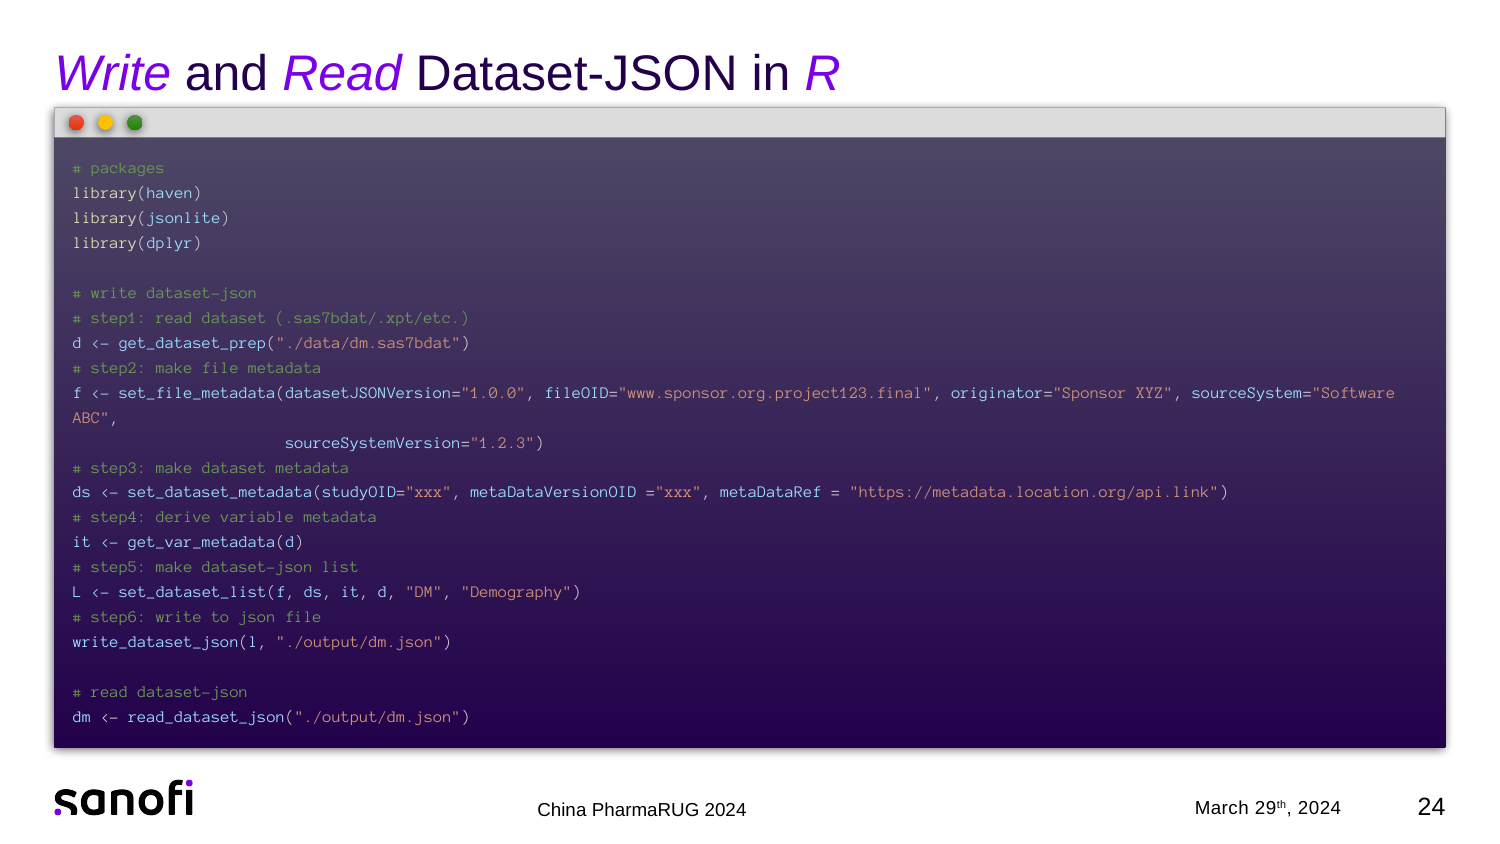

# Write and Read Dataset-JSON in R

# packages
library(haven)
library(jsonlite)
library(dplyr)

# write dataset-json
# step1: read dataset (.sas7bdat/.xpt/etc.)
d <- get_dataset_prep("./data/dm.sas7bdat")
# step2: make file metadata
f <- set_file_metadata(datasetJSONVersion="1.0.0", fileOID="www.sponsor.org.project123.final", originator="Sponsor XYZ", sourceSystem="Software ABC",
                       sourceSystemVersion="1.2.3")
# step3: make dataset metadata
ds <- set_dataset_metadata(studyOID="xxx", metaDataVersionOID ="xxx", metaDataRef = "https://metadata.location.org/api.link")
# step4: derive variable metadata
it <- get_var_metadata(d)
# step5: make dataset-json list
L <- set_dataset_list(f, ds, it, d, "DM", "Demography")
# step6: write to json file
write_dataset_json(l, "./output/dm.json")

# read dataset-json
dm <- read_dataset_json("./output/dm.json")

24
March 29th, 2024
China PharmaRUG 2024